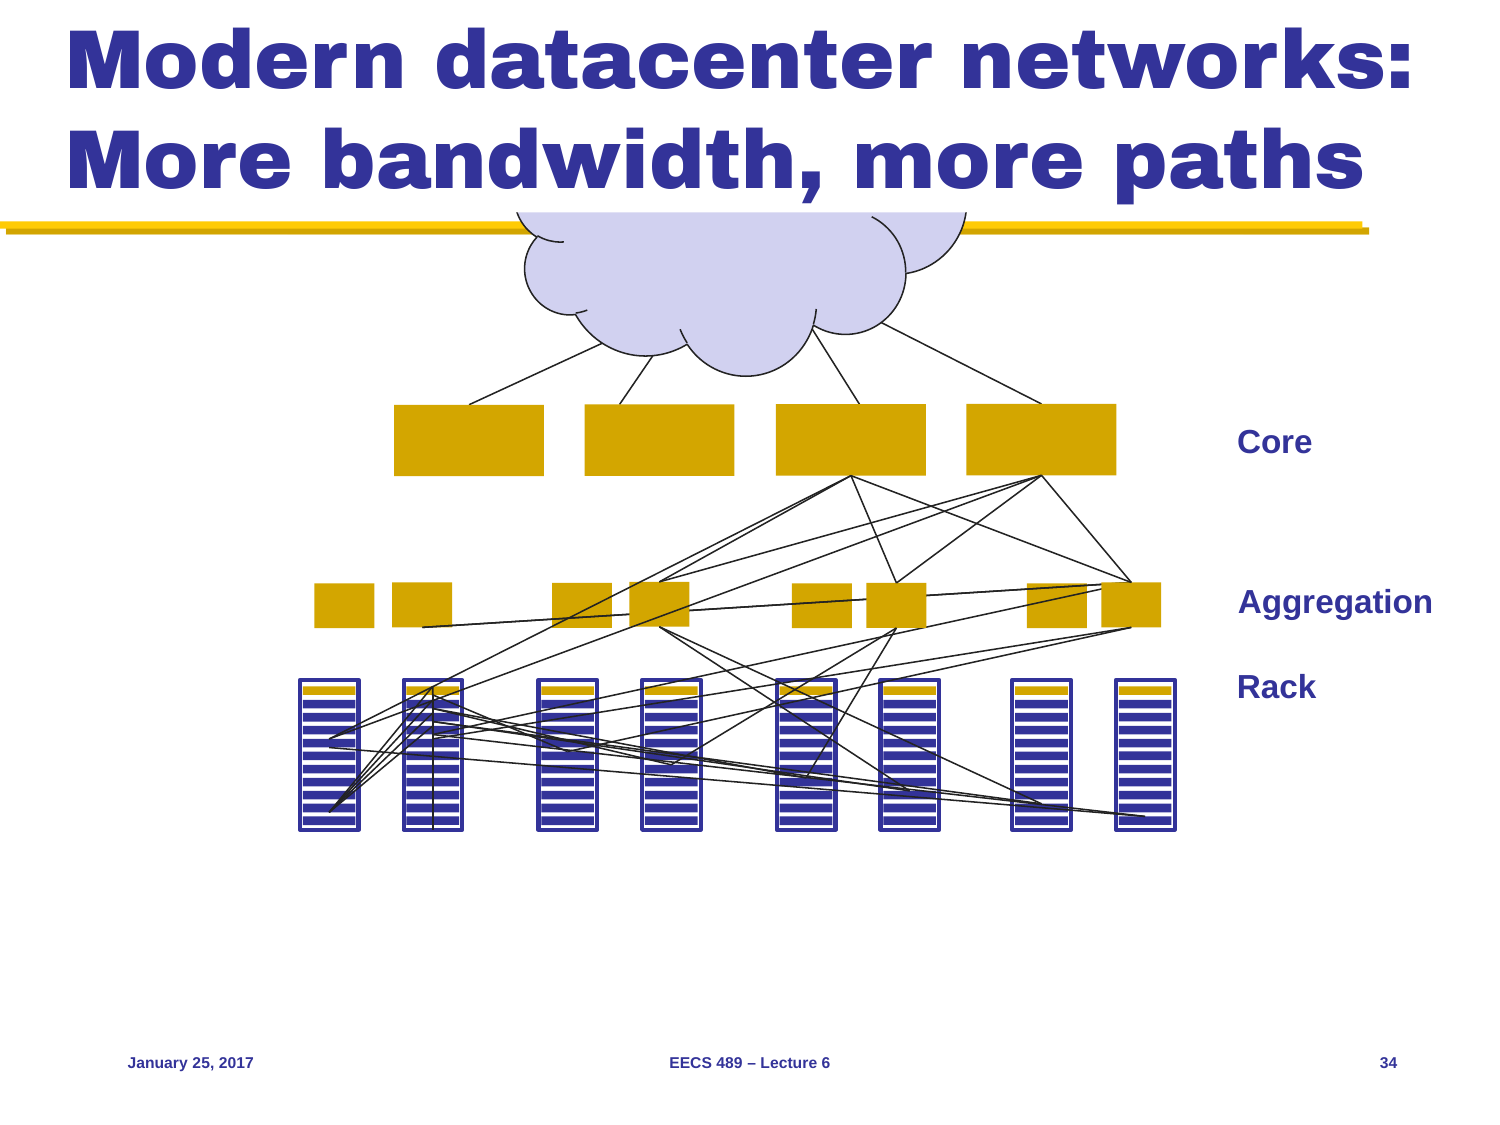

# Modern datacenter networks: More bandwidth, more paths

Core
Aggregation

Rack

January 25, 2017
EECS 489 – Lecture 6
34